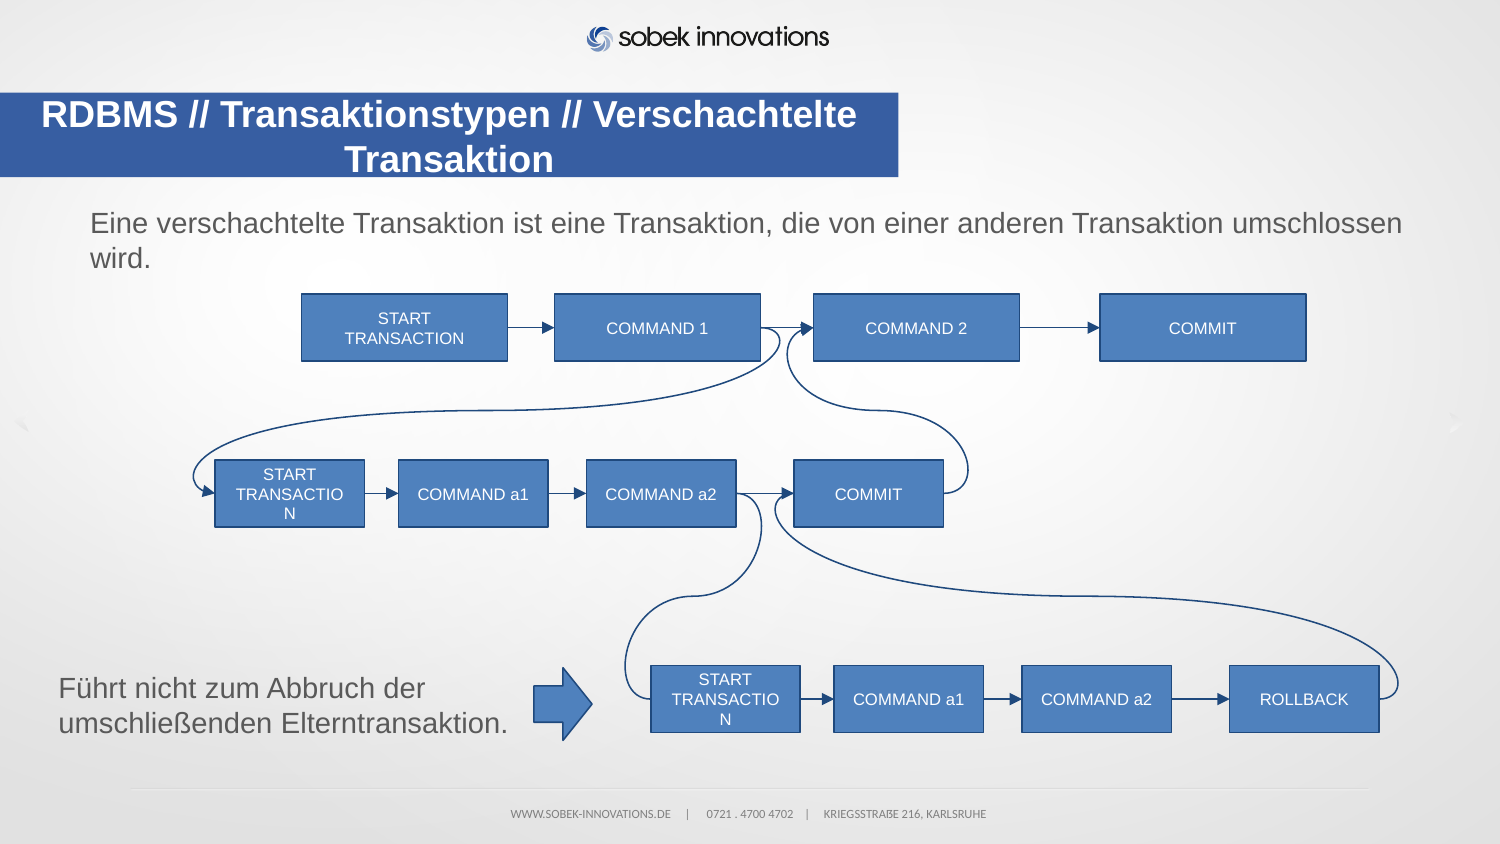

# RDBMS // Transaktionstypen // Verschachtelte Transaktion
Eine verschachtelte Transaktion ist eine Transaktion, die von einer anderen Transaktion umschlossen wird.
START
TRANSACTION
COMMAND 1
COMMAND 2
COMMIT

START
TRANSACTION
COMMAND a1
COMMAND a2
COMMIT
Führt nicht zum Abbruch der
umschließenden Elterntransaktion.
START
TRANSACTION
COMMAND a1
COMMAND a2
ROLLBACK